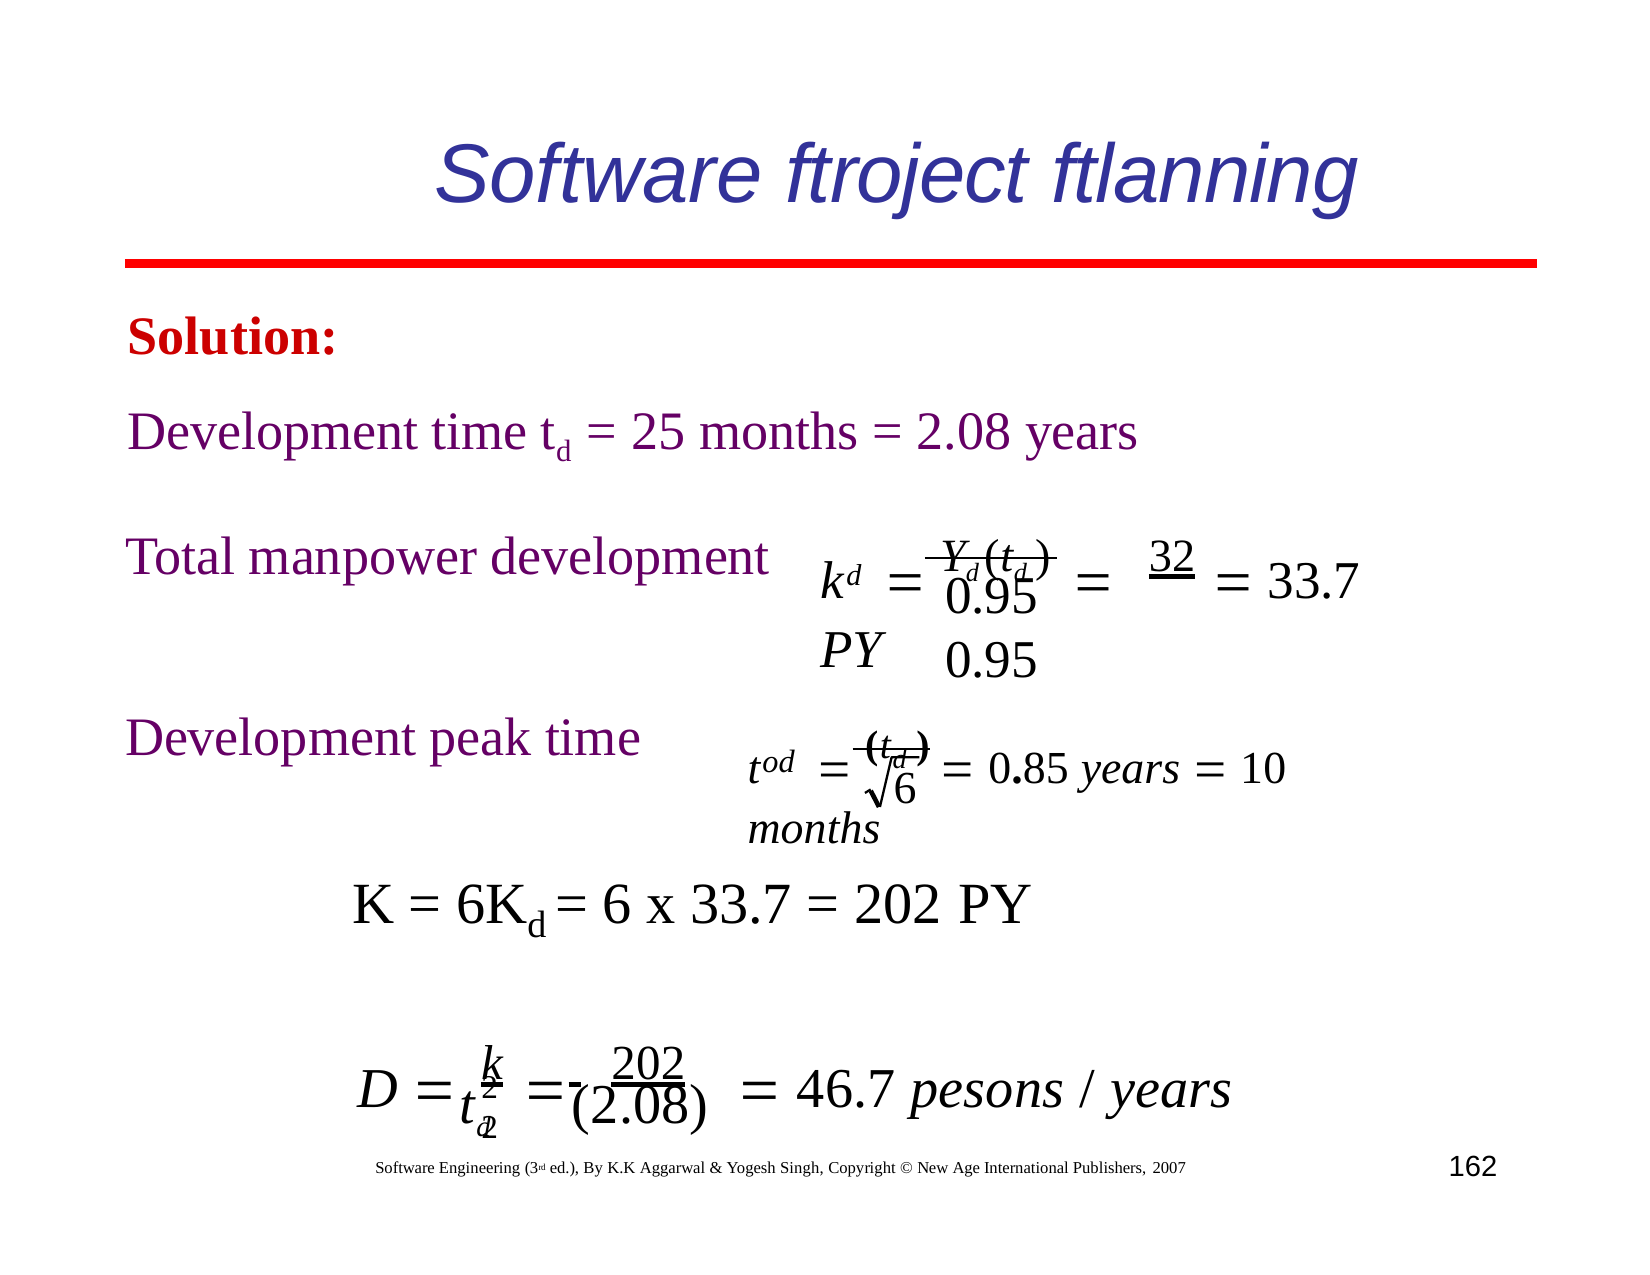

# Software ftroject ftlanning

Solution:
Development time td  = 25 months = 2.08 years
k	= Yd (td ) =  32	= 33.7 PY
Total manpower development
d

0.95	0.95
Development peak time
t	= (td ) = 0.85 years = 10 months
od

6

K = 6Kd = 6 x 33.7 = 202 PY
D = k	= 	202	= 46.7 pesons / years
2	2
td	(2.08)
162
Software Engineering (3rd  ed.), By K.K Aggarwal & Yogesh Singh, Copyright © New Age International Publishers, 2007